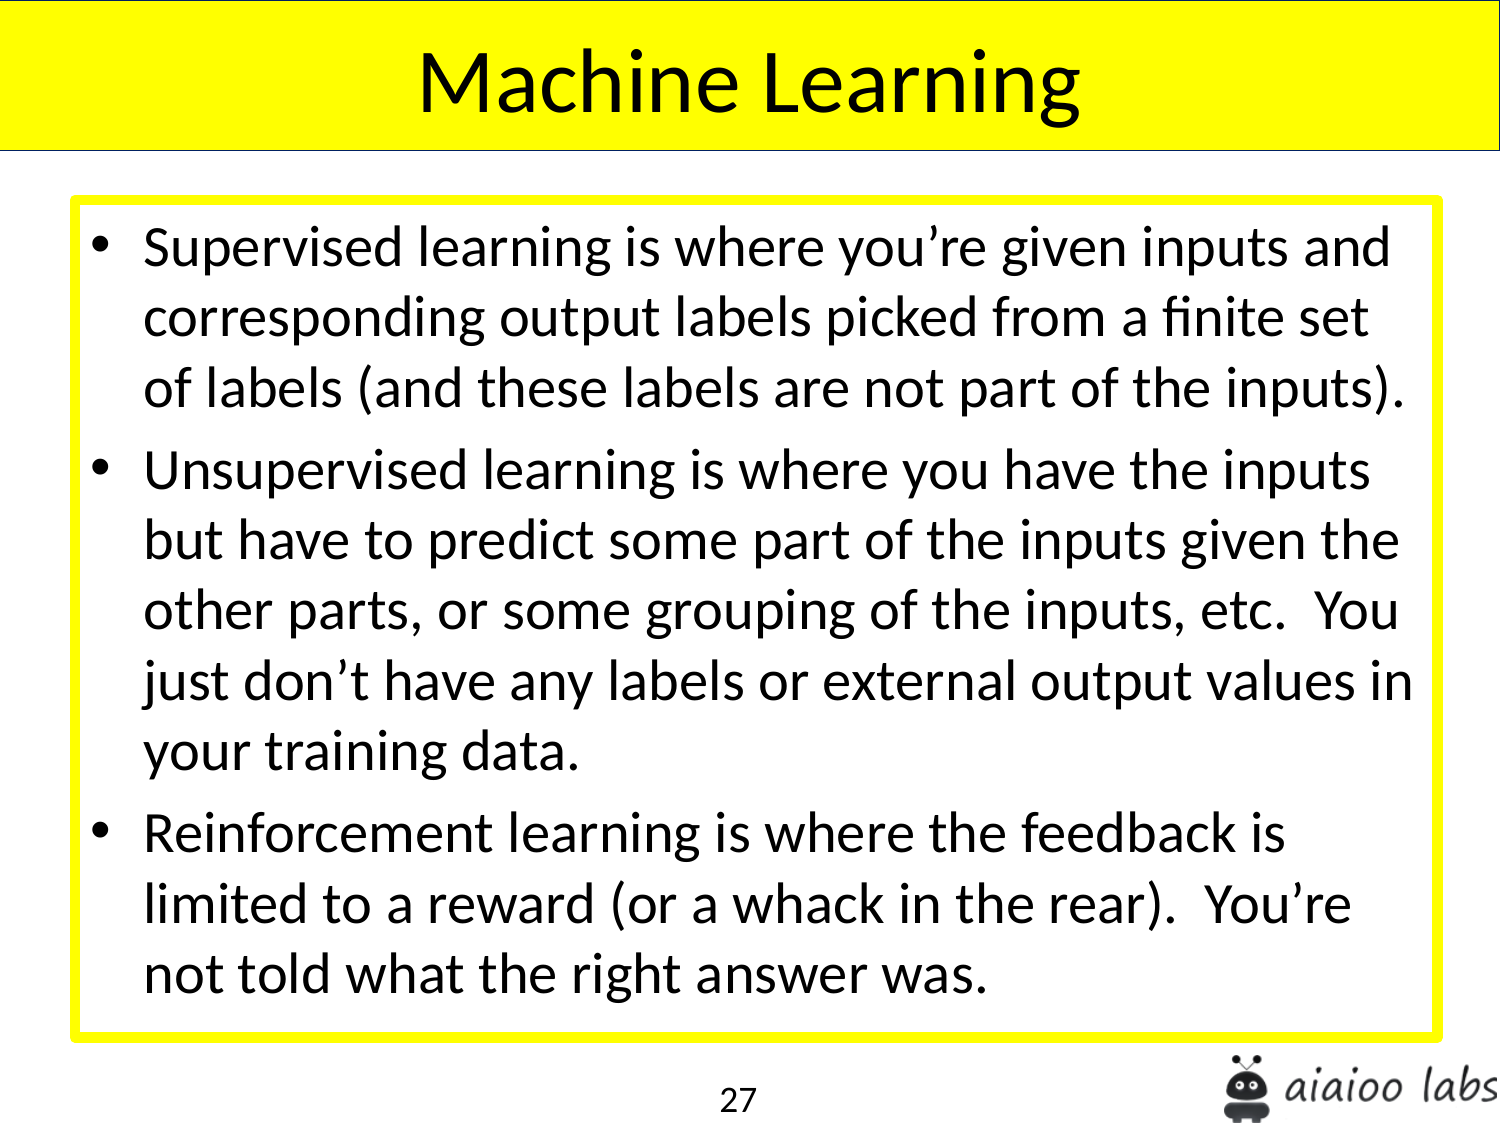

Machine Learning
Supervised learning is where you’re given inputs and corresponding output labels picked from a finite set of labels (and these labels are not part of the inputs).
Unsupervised learning is where you have the inputs but have to predict some part of the inputs given the other parts, or some grouping of the inputs, etc.  You just don’t have any labels or external output values in your training data.
Reinforcement learning is where the feedback is limited to a reward (or a whack in the rear).  You’re not told what the right answer was.